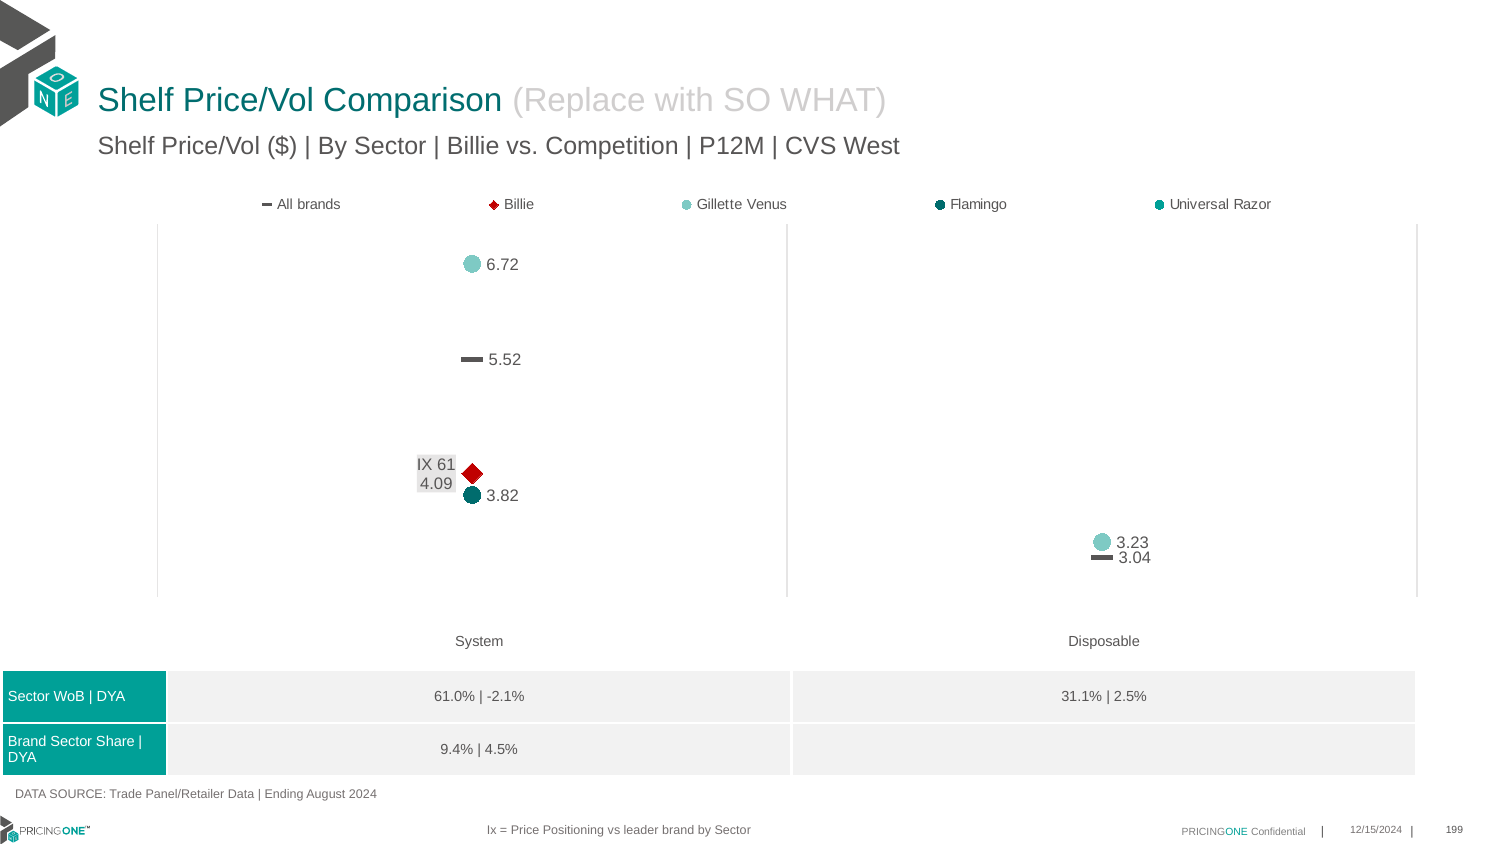

# Shelf Price/Vol Comparison (Replace with SO WHAT)
Shelf Price/Vol ($) | By Sector | Billie vs. Competition | P12M | CVS West

### Chart

| Category | All brands | Billie | Gillette Venus | Flamingo | Universal Razor |
|---|---|---|---|---|---|
| IX 61 | 5.52 | 4.09 | 6.72 | 3.82 | None |
| None | 3.04 | None | 3.23 | None | None |
|  | System | Disposable |
| --- | --- | --- |
| Sector WoB | DYA | 61.0% | -2.1% | 31.1% | 2.5% |
| Brand Sector Share | DYA | 9.4% | 4.5% |  |
DATA SOURCE: Trade Panel/Retailer Data | Ending August 2024
Ix = Price Positioning vs leader brand by Sector
12/15/2024
199